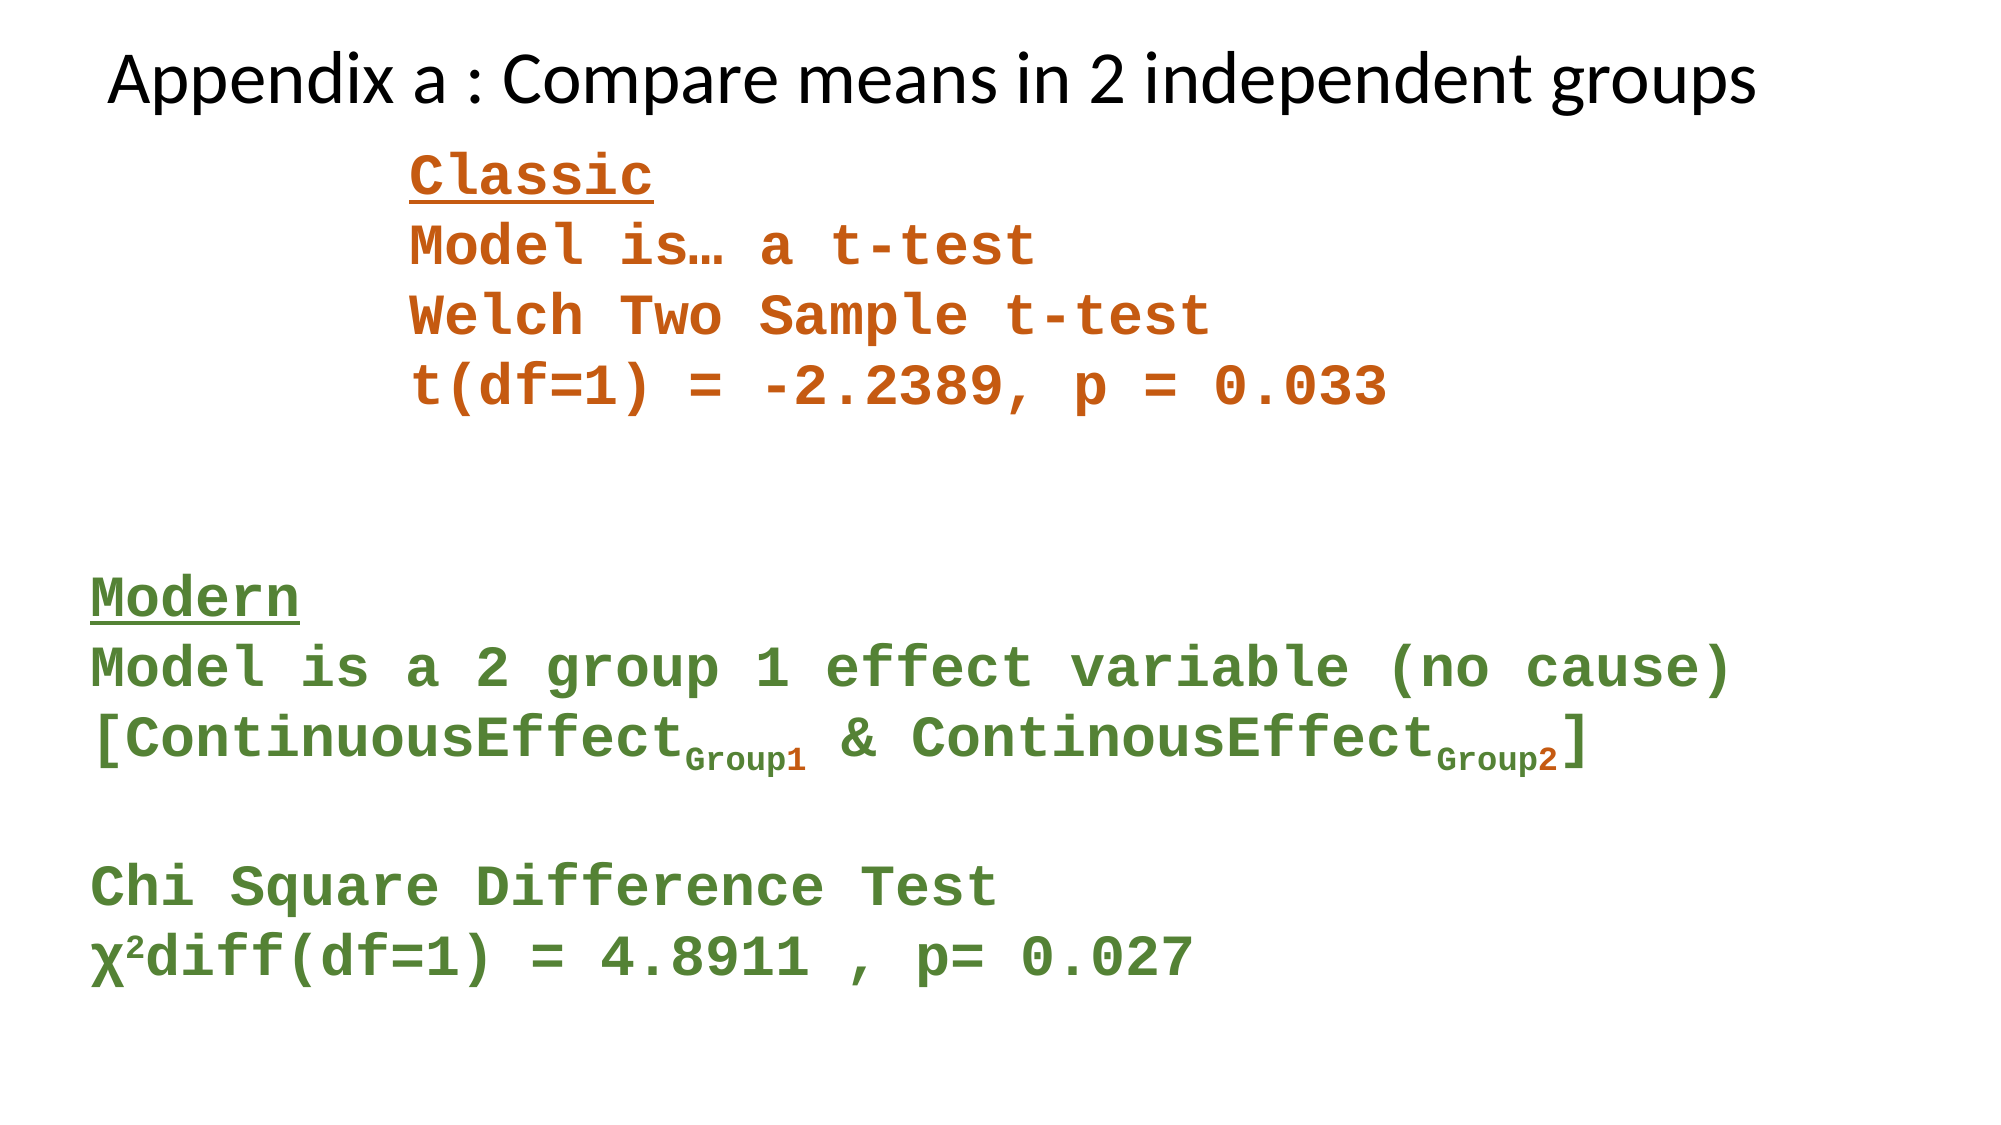

# Appendix a : Compare means in 2 independent groups
Classic
Model is… a t-test
Welch Two Sample t-test
t(df=1) = -2.2389, p = 0.033
Modern
Model is a 2 group 1 effect variable (no cause)
[ContinuousEffectGroup1 & ContinousEffectGroup2]

Chi Square Difference Test
χ2diff(df=1) = 4.8911 , p= 0.027